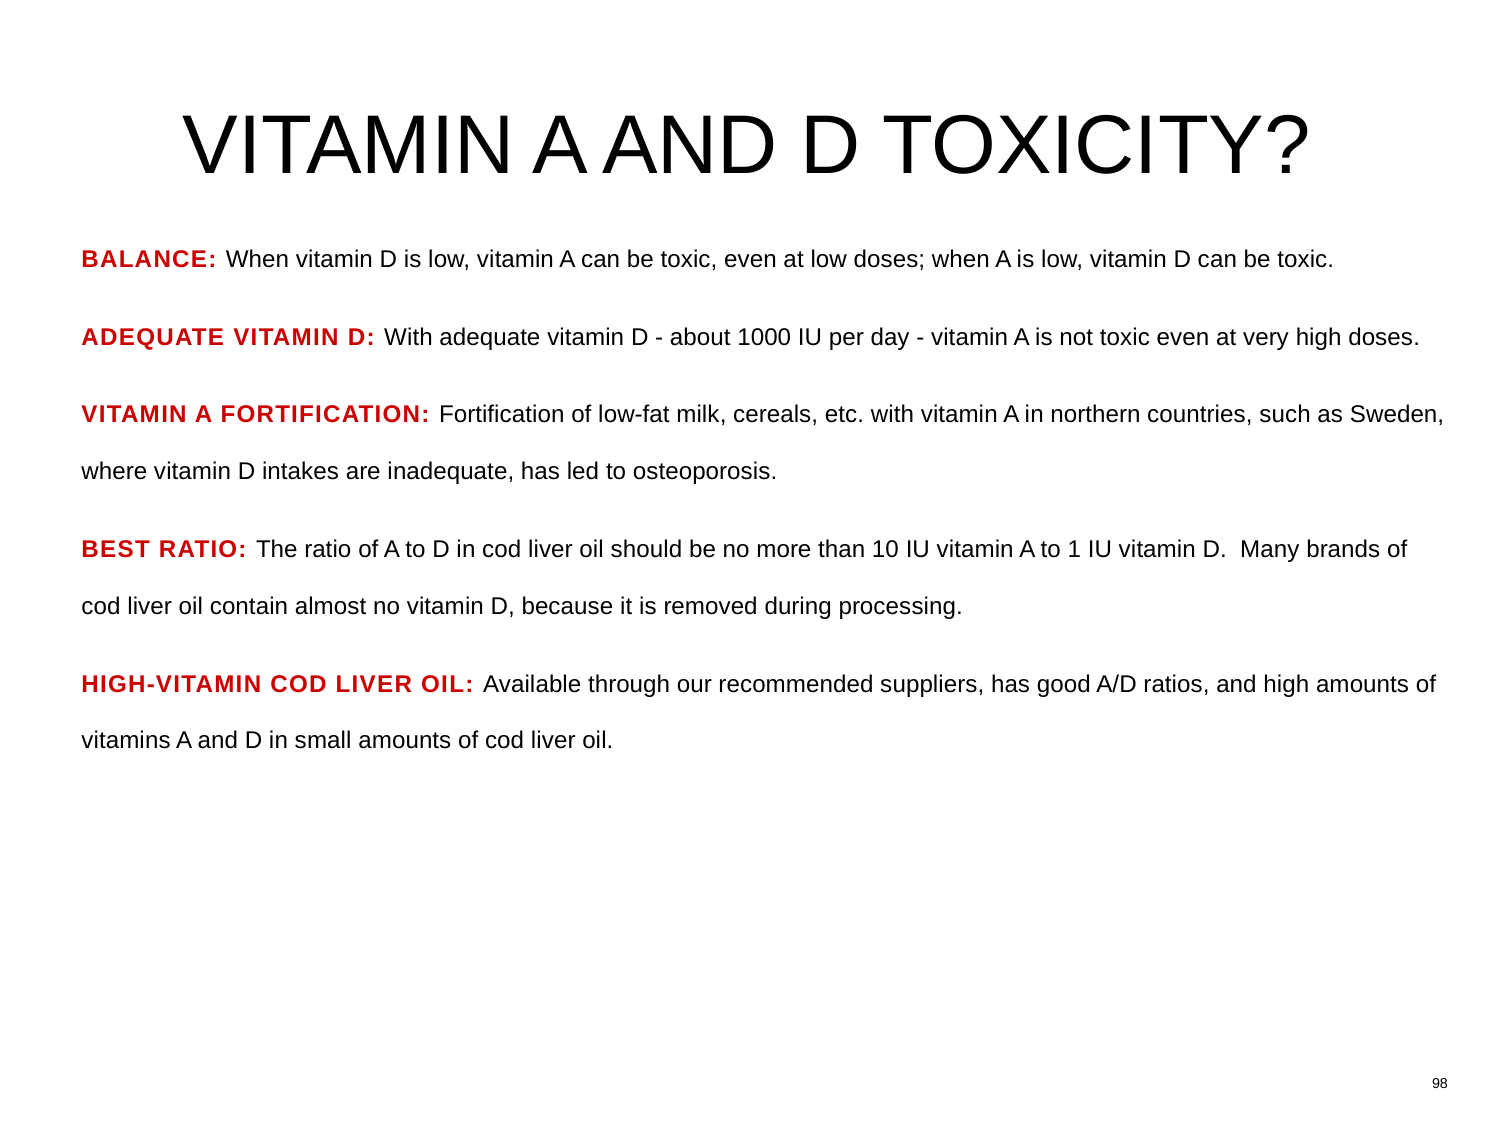

# VITAMIN A AND D TOXICITY?
BALANCE: When vitamin D is low, vitamin A can be toxic, even at low doses; when A is low, vitamin D can be toxic.
ADEQUATE VITAMIN D: With adequate vitamin D - about 1000 IU per day - vitamin A is not toxic even at very high doses.
VITAMIN A FORTIFICATION: Fortification of low-fat milk, cereals, etc. with vitamin A in northern countries, such as Sweden, where vitamin D intakes are inadequate, has led to osteoporosis.
BEST RATIO: The ratio of A to D in cod liver oil should be no more than 10 IU vitamin A to 1 IU vitamin D.  Many brands of cod liver oil contain almost no vitamin D, because it is removed during processing.
HIGH-VITAMIN COD LIVER OIL: Available through our recommended suppliers, has good A/D ratios, and high amounts of vitamins A and D in small amounts of cod liver oil.
98